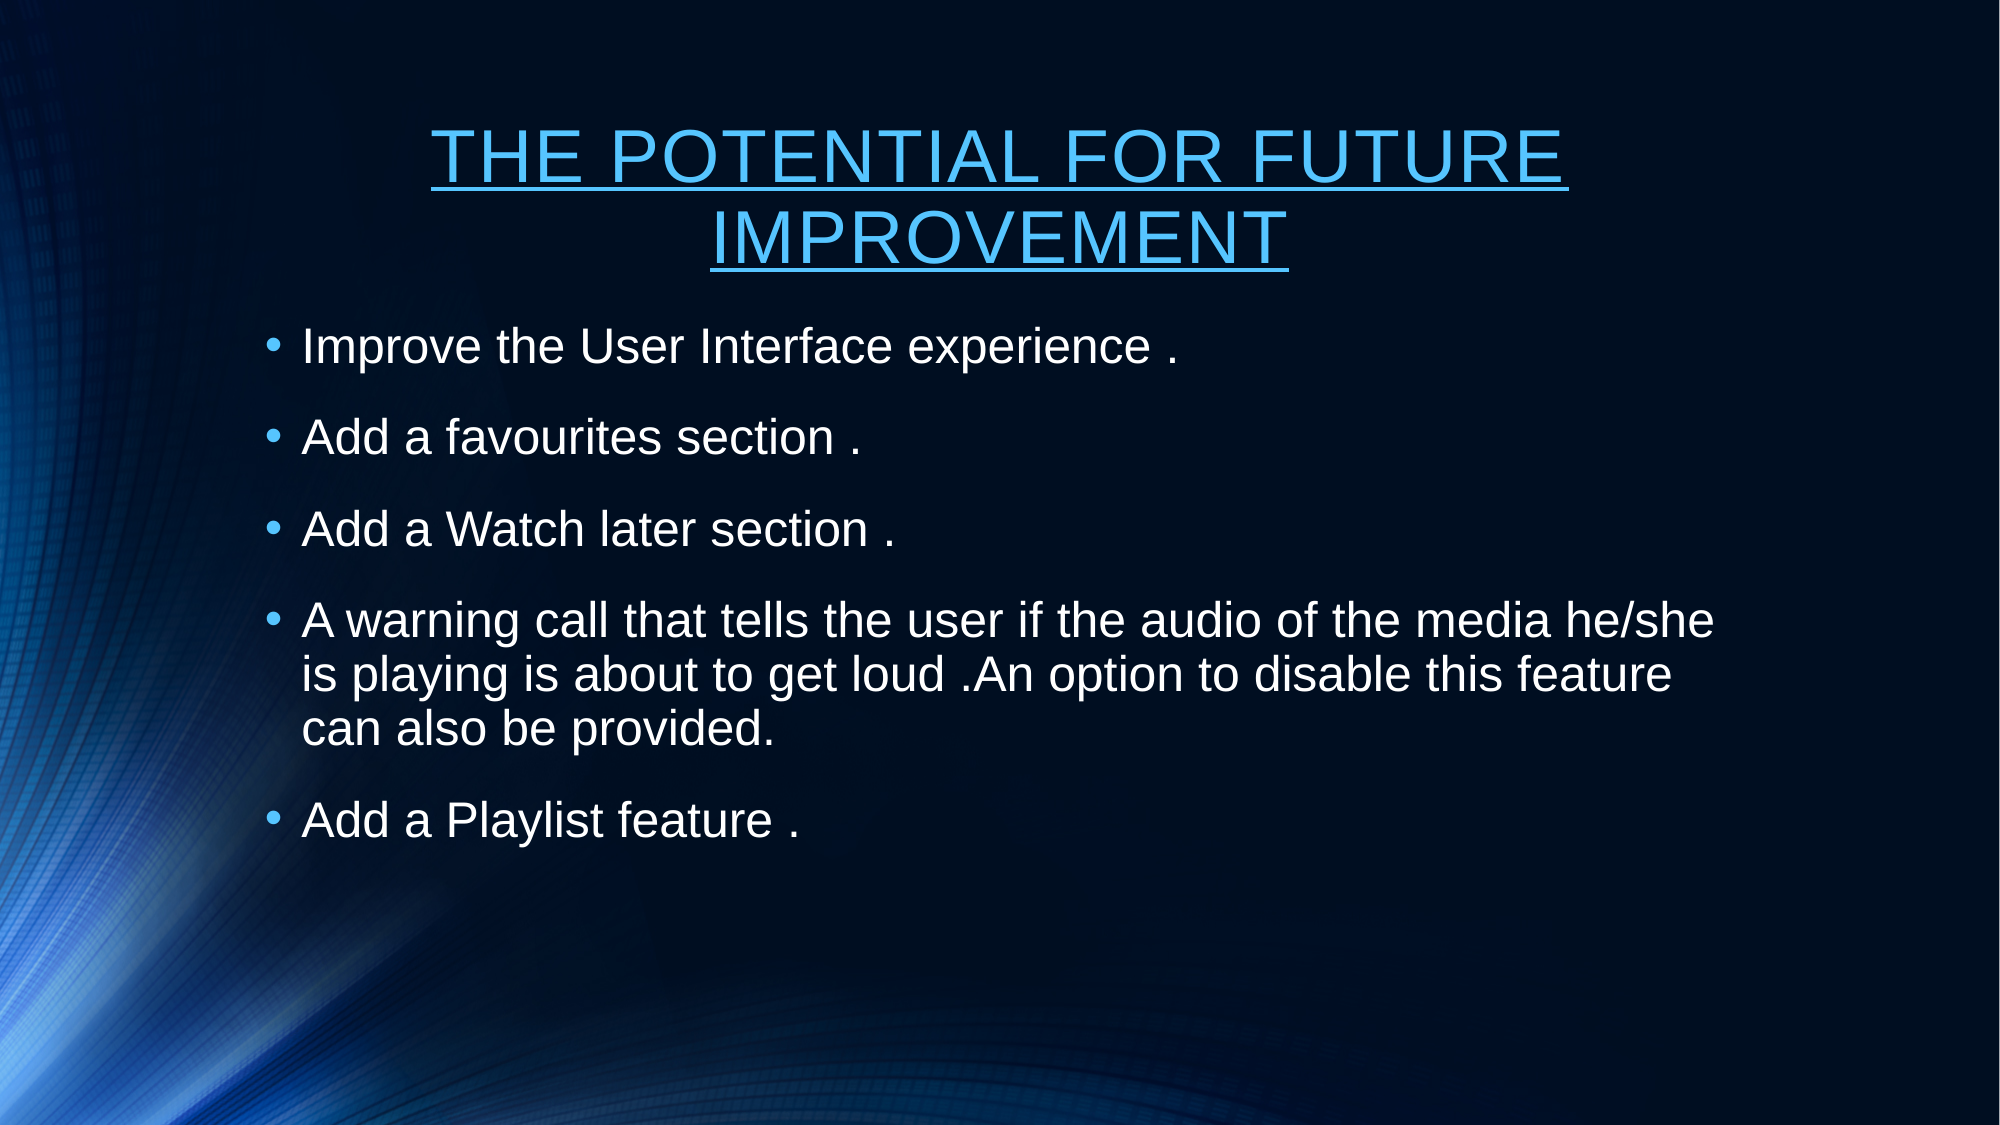

# THE POTENTIAL FOR FUTURE IMPROVEMENT
Improve the User Interface experience .
Add a favourites section .
Add a Watch later section .
A warning call that tells the user if the audio of the media he/she is playing is about to get loud .An option to disable this feature can also be provided.
Add a Playlist feature .